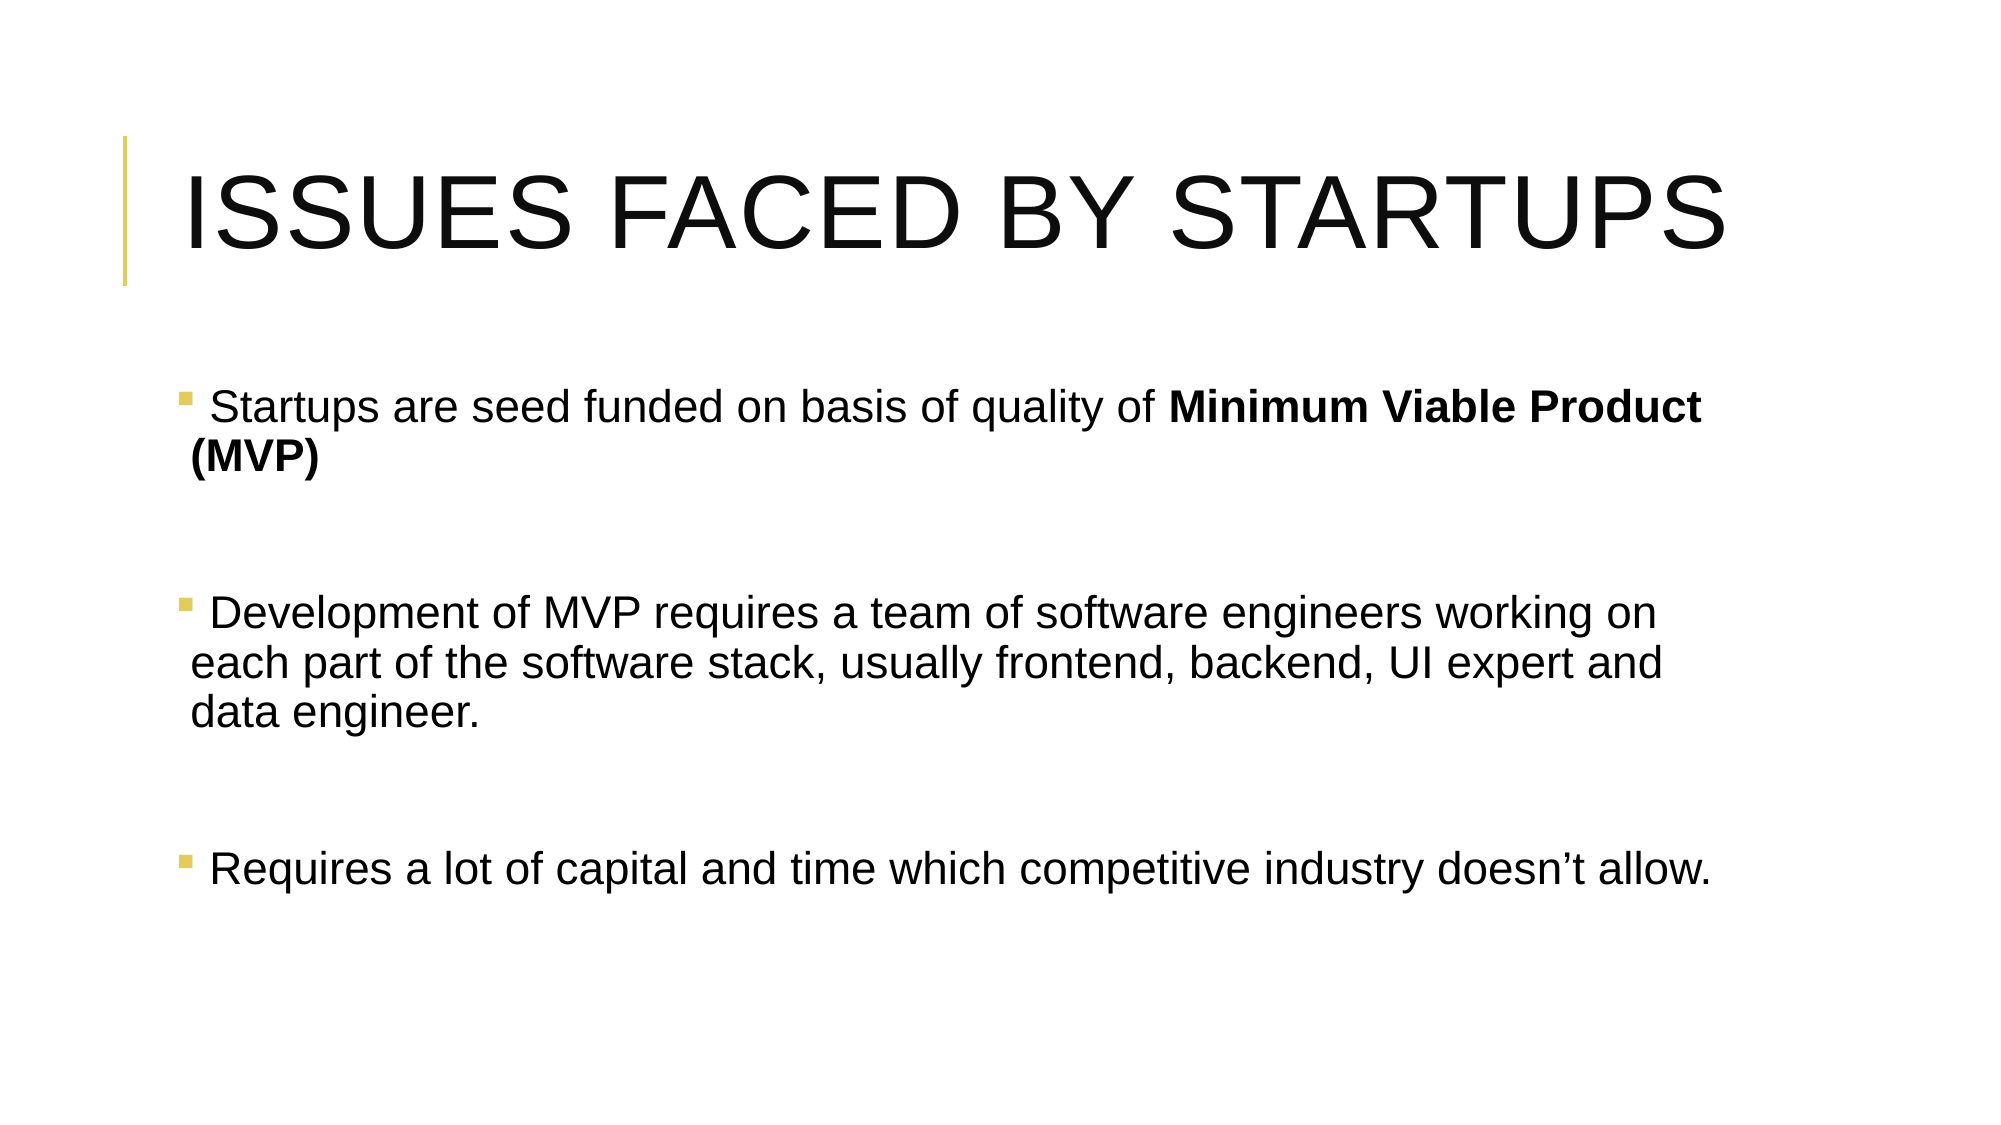

# Issues faced by startups
 Startups are seed funded on basis of quality of Minimum Viable Product (MVP)

 Development of MVP requires a team of software engineers working on each part of the software stack, usually frontend, backend, UI expert and data engineer.

 Requires a lot of capital and time which competitive industry doesn’t allow.